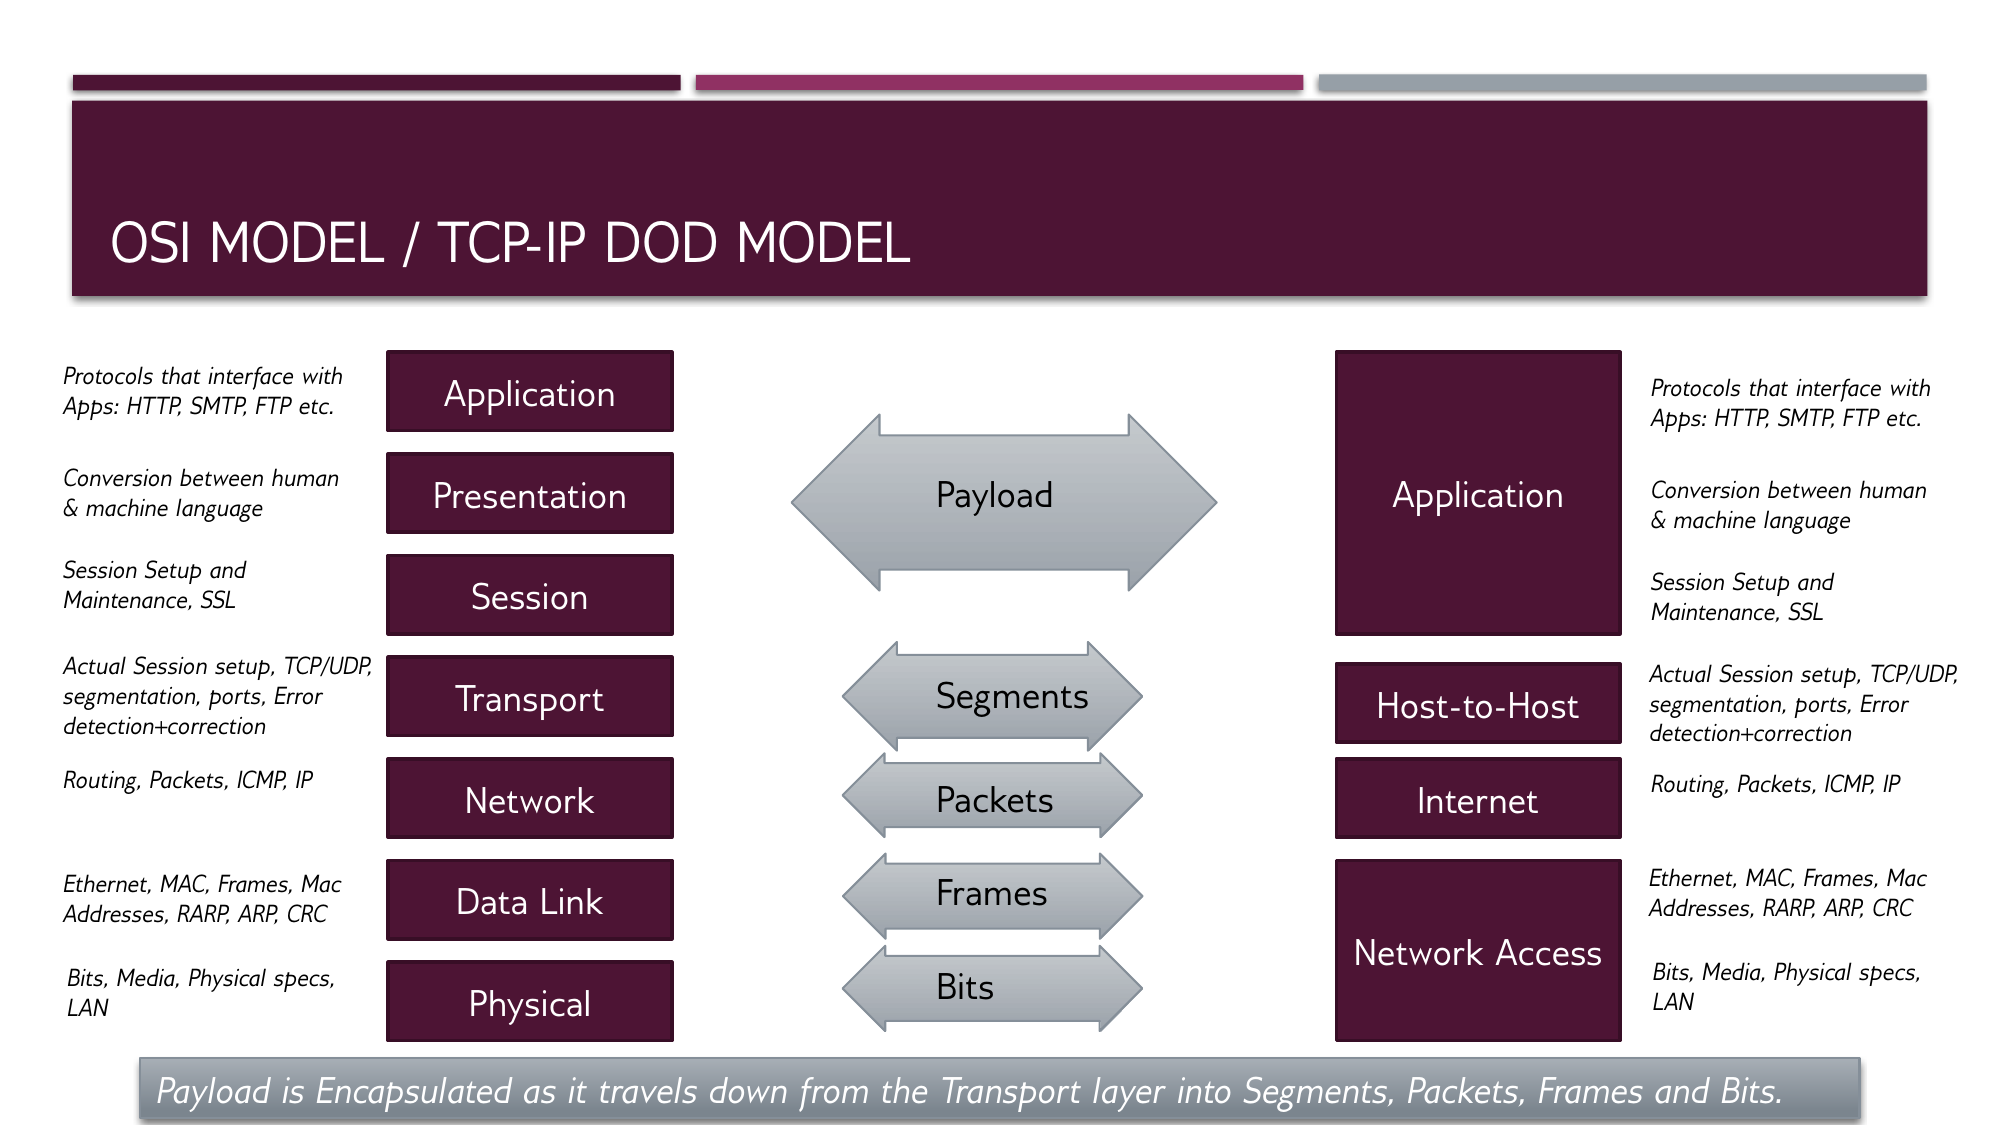

# OSI Model / TCP-IP DOD Model
Protocols that interface with Apps: HTTP, SMTP, FTP etc.
Application
Application
Protocols that interface with Apps: HTTP, SMTP, FTP etc.

Conversion between human & machine language
Presentation
Payload
Conversion between human & machine language
Session Setup and Maintenance, SSL
Session
Session Setup and Maintenance, SSL
Actual Session setup, TCP/UDP, segmentation, ports, Error detection+correction

Actual Session setup, TCP/UDP, segmentation, ports, Error detection+correction
Transport
Segments
Host-to-Host

Routing, Packets, ICMP, IP
Network
Internet
Routing, Packets, ICMP, IP
Packets

Ethernet, MAC, Frames, Mac Addresses, RARP, ARP, CRC
Ethernet, MAC, Frames, Mac Addresses, RARP, ARP, CRC
Data Link
Frames
Network Access

Bits, Media, Physical specs, LAN
Bits, Media, Physical specs, LAN
Bits
Physical
Payload is Encapsulated as it travels down from the Transport layer into Segments, Packets, Frames and Bits.